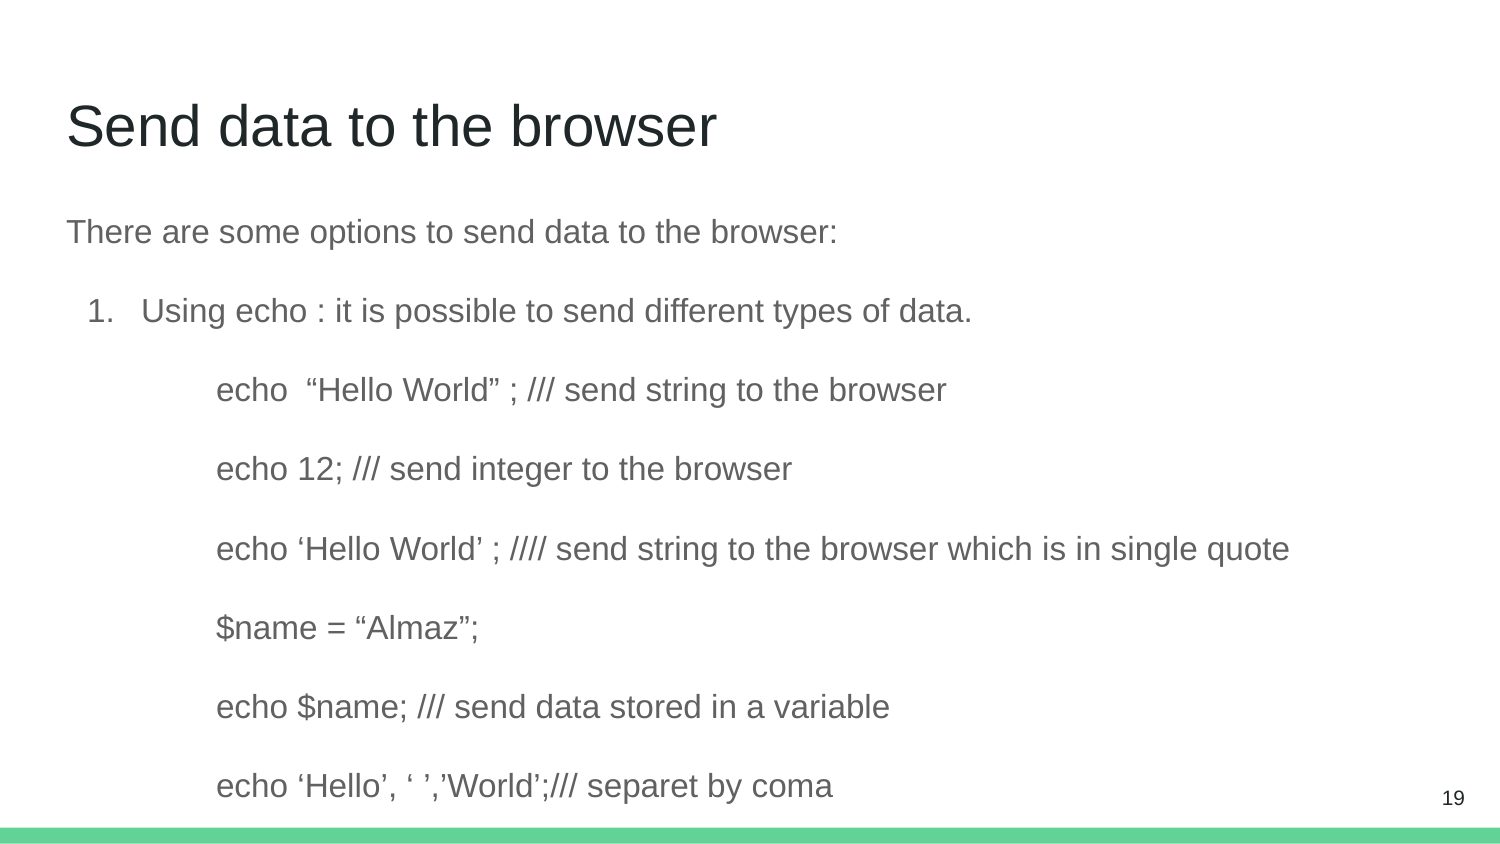

# Send data to the browser
There are some options to send data to the browser:
Using echo : it is possible to send different types of data.
echo  “Hello World” ; /// send string to the browser
echo 12; /// send integer to the browser
echo ‘Hello World’ ; //// send string to the browser which is in single quote
$name = “Almaz”;
echo $name; /// send data stored in a variable
echo ‘Hello’, ‘ ’,’World’;/// separet by coma

19